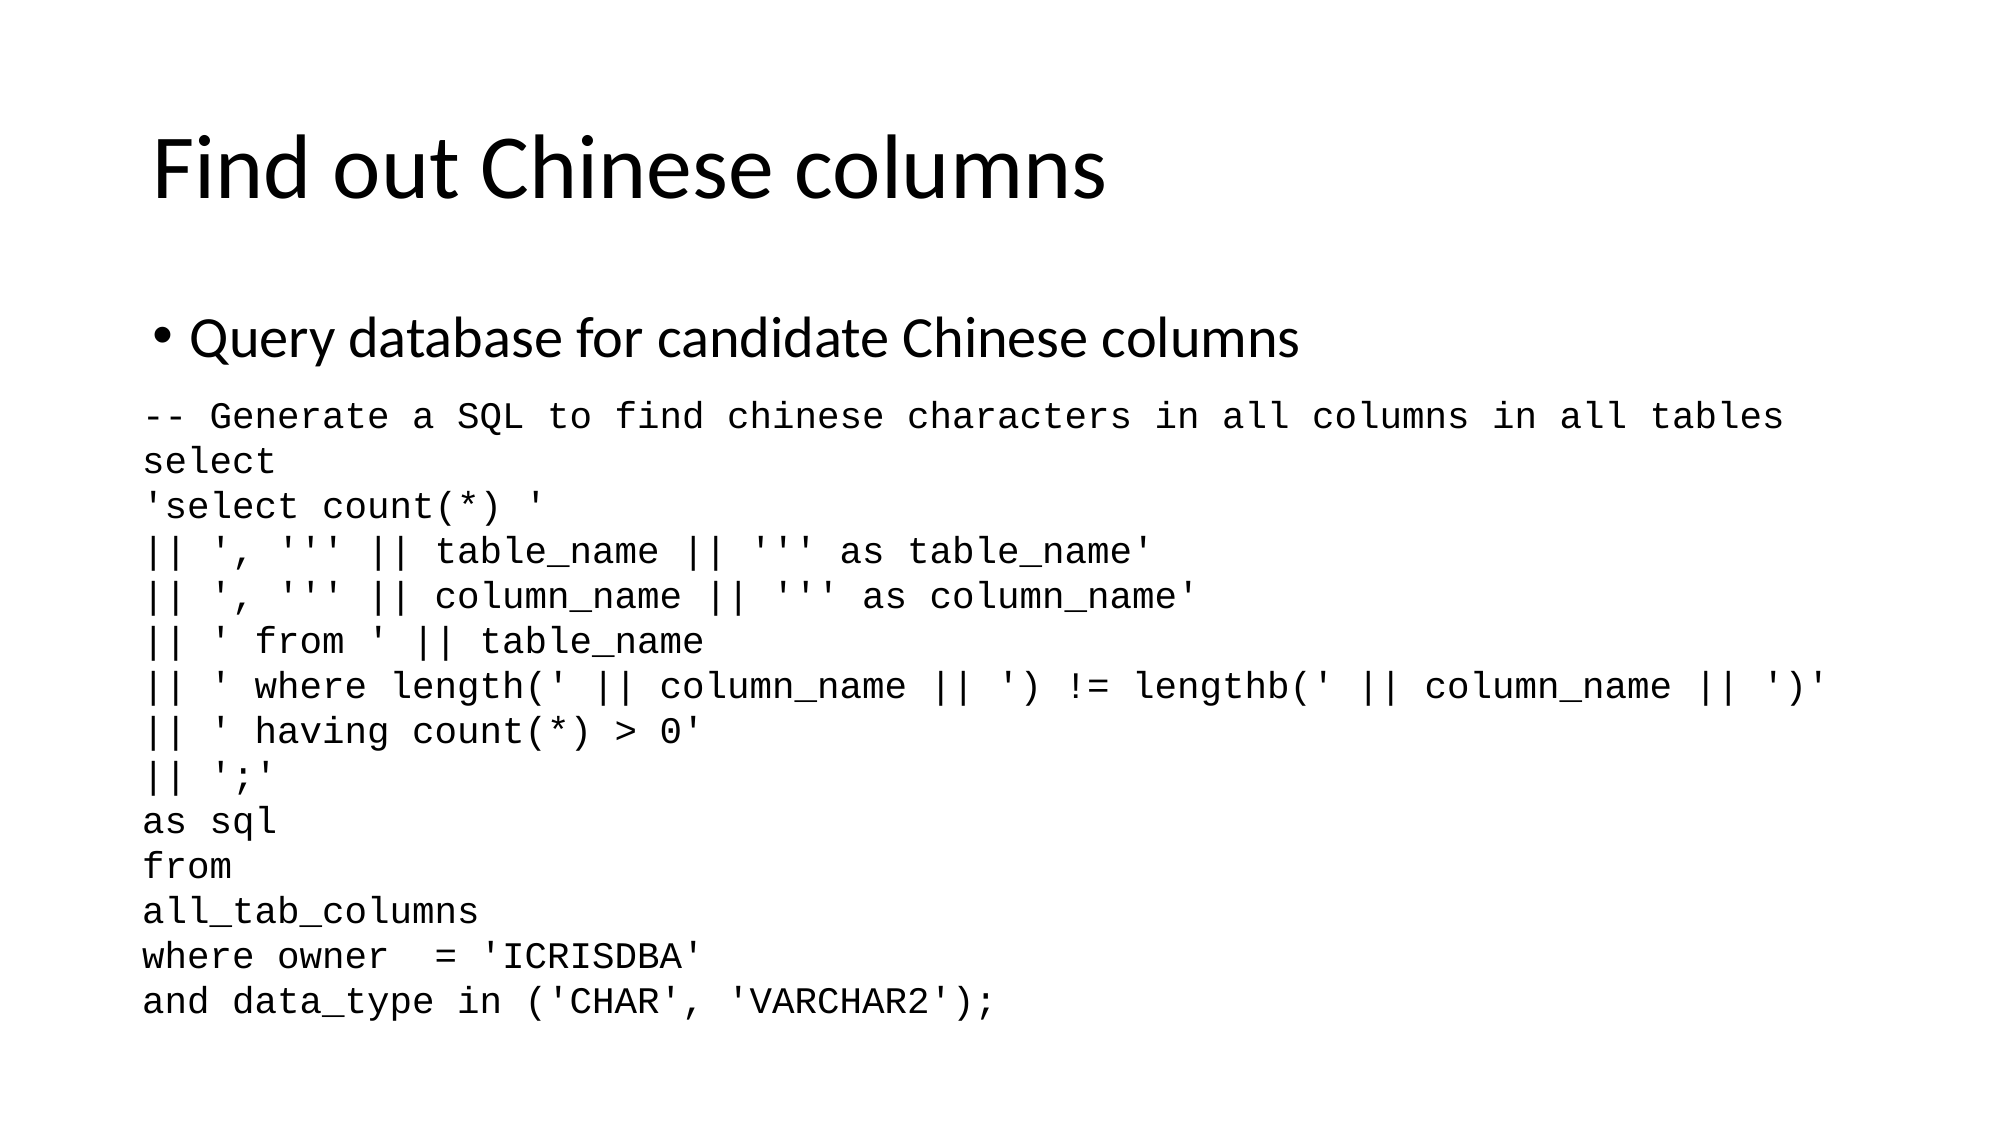

# Find out Chinese columns
Query database for candidate Chinese columns
-- Generate a SQL to find chinese characters in all columns in all tables
select
'select count(*) '
|| ', ''' || table_name || ''' as table_name'
|| ', ''' || column_name || ''' as column_name'
|| ' from ' || table_name
|| ' where length(' || column_name || ') != lengthb(' || column_name || ')'
|| ' having count(*) > 0'
|| ';'
as sql
from
all_tab_columns
where owner  = 'ICRISDBA'
and data_type in ('CHAR', 'VARCHAR2');